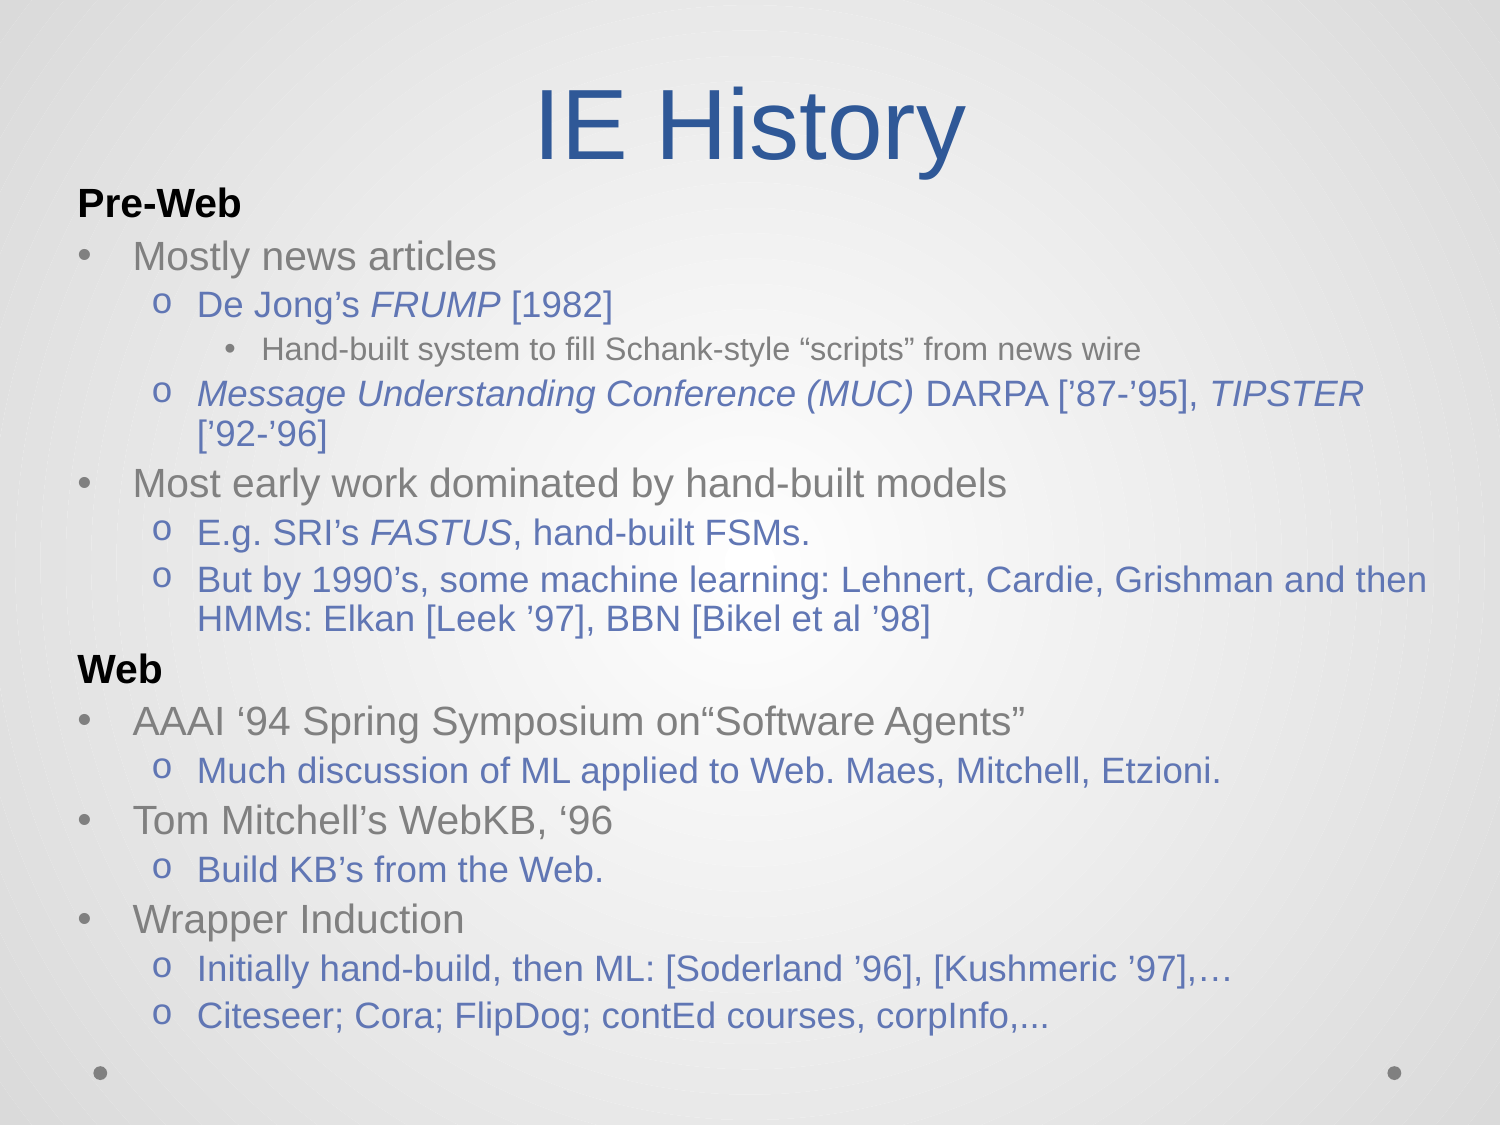

# IE History
Pre-Web
Mostly news articles
De Jong’s FRUMP [1982]
Hand-built system to fill Schank-style “scripts” from news wire
Message Understanding Conference (MUC) DARPA [’87-’95], TIPSTER [’92-’96]
Most early work dominated by hand-built models
E.g. SRI’s FASTUS, hand-built FSMs.
But by 1990’s, some machine learning: Lehnert, Cardie, Grishman and then HMMs: Elkan [Leek ’97], BBN [Bikel et al ’98]
Web
AAAI ‘94 Spring Symposium on“Software Agents”
Much discussion of ML applied to Web. Maes, Mitchell, Etzioni.
Tom Mitchell’s WebKB, ‘96
Build KB’s from the Web.
Wrapper Induction
Initially hand-build, then ML: [Soderland ’96], [Kushmeric ’97],…
Citeseer; Cora; FlipDog; contEd courses, corpInfo,...